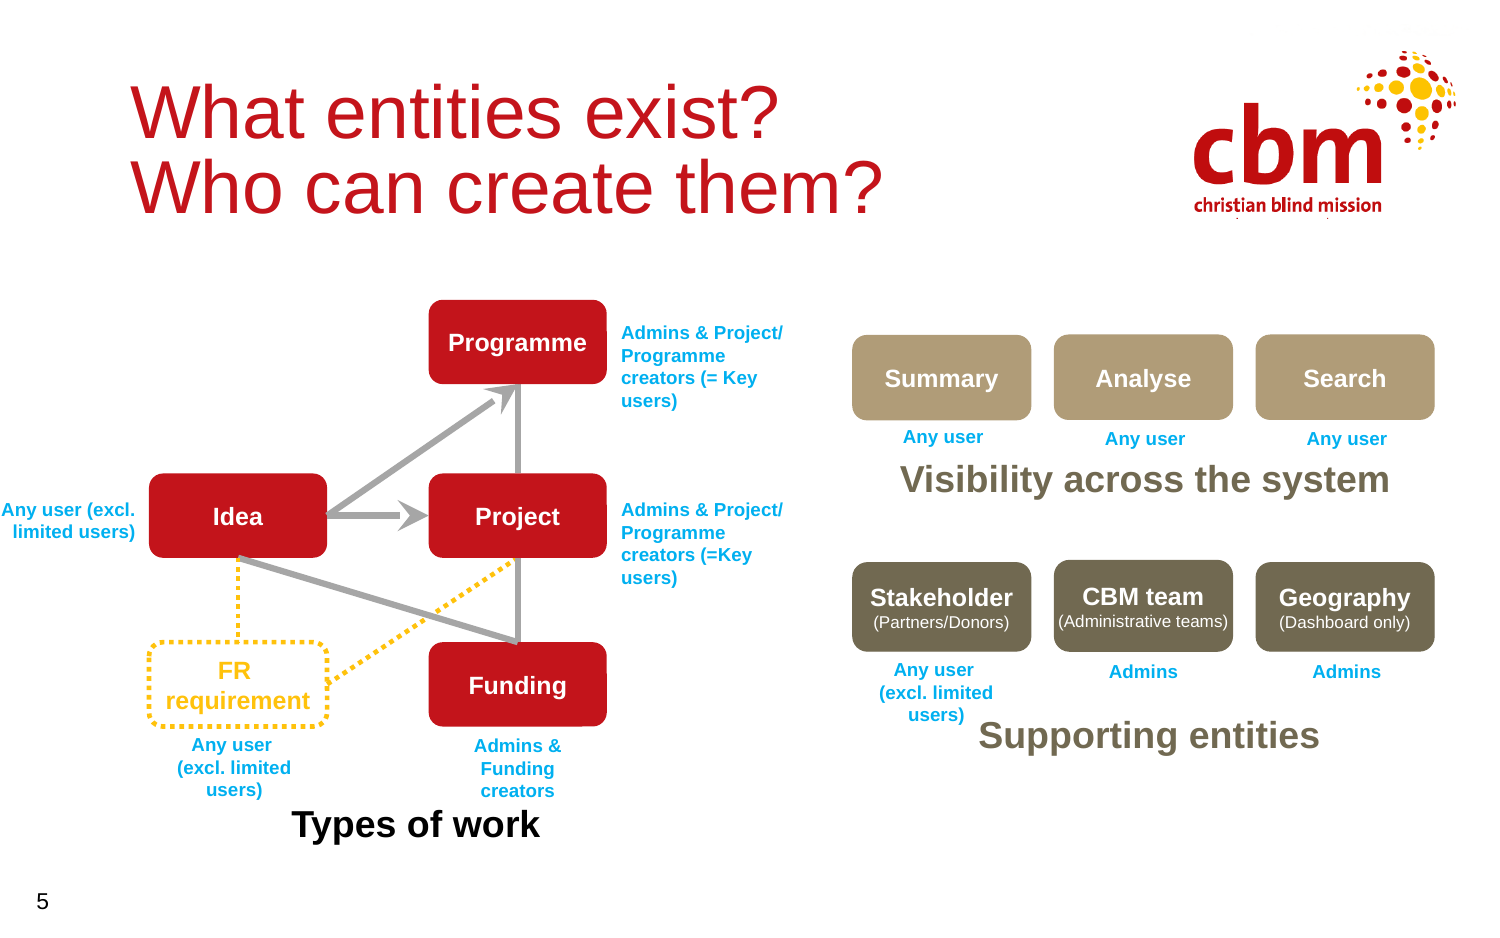

# What entities exist? Who can create them?
Programme
Admins & Project/ Programme creators (= Key users)
Analyse
Search
Summary
Any user
Any user
Any user
Visibility across the system
Idea
Project
Any user (excl. limited users)
Admins & Project/ Programme creators (=Key users)
CBM team
(Administrative teams)
Geography
(Dashboard only)
Stakeholder
(Partners/Donors)
FR
requirement
Funding
Any user
(excl. limited users)
Admins
Admins
Supporting entities
Any user
(excl. limited users)
Admins & Funding creators
Types of work
5